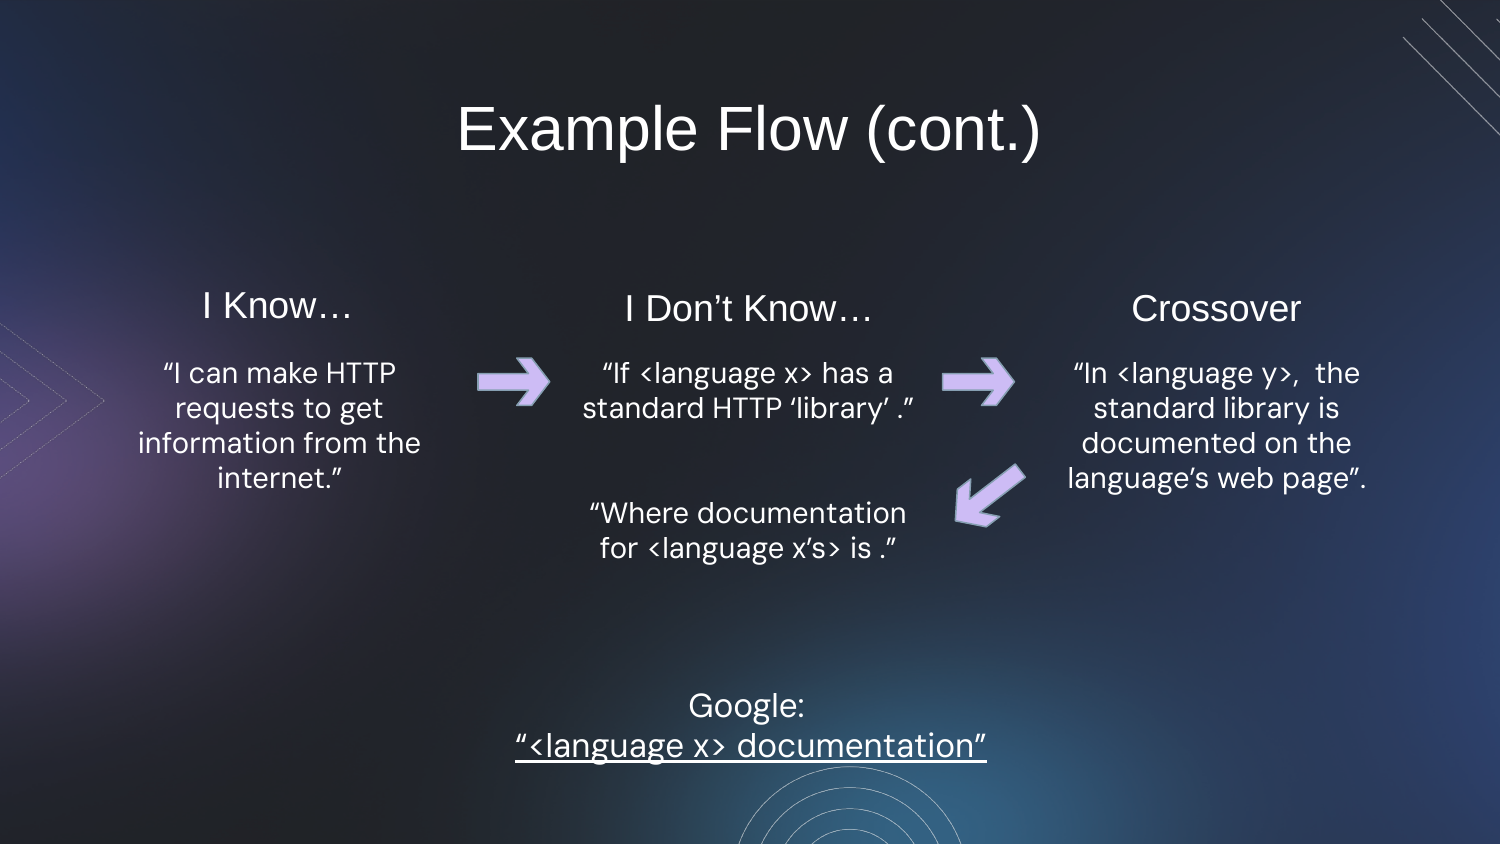

# Example Flow (cont.)
I Know…
Crossover
I Don’t Know…
“In <language y>,  the standard library is documented on the language’s web page”.
“I can make HTTP requests to get information from the internet.”

“If <language x> has a standard HTTP ‘library’ .”

“Where documentation for <language x’s> is .”

Google: “<language x> documentation”